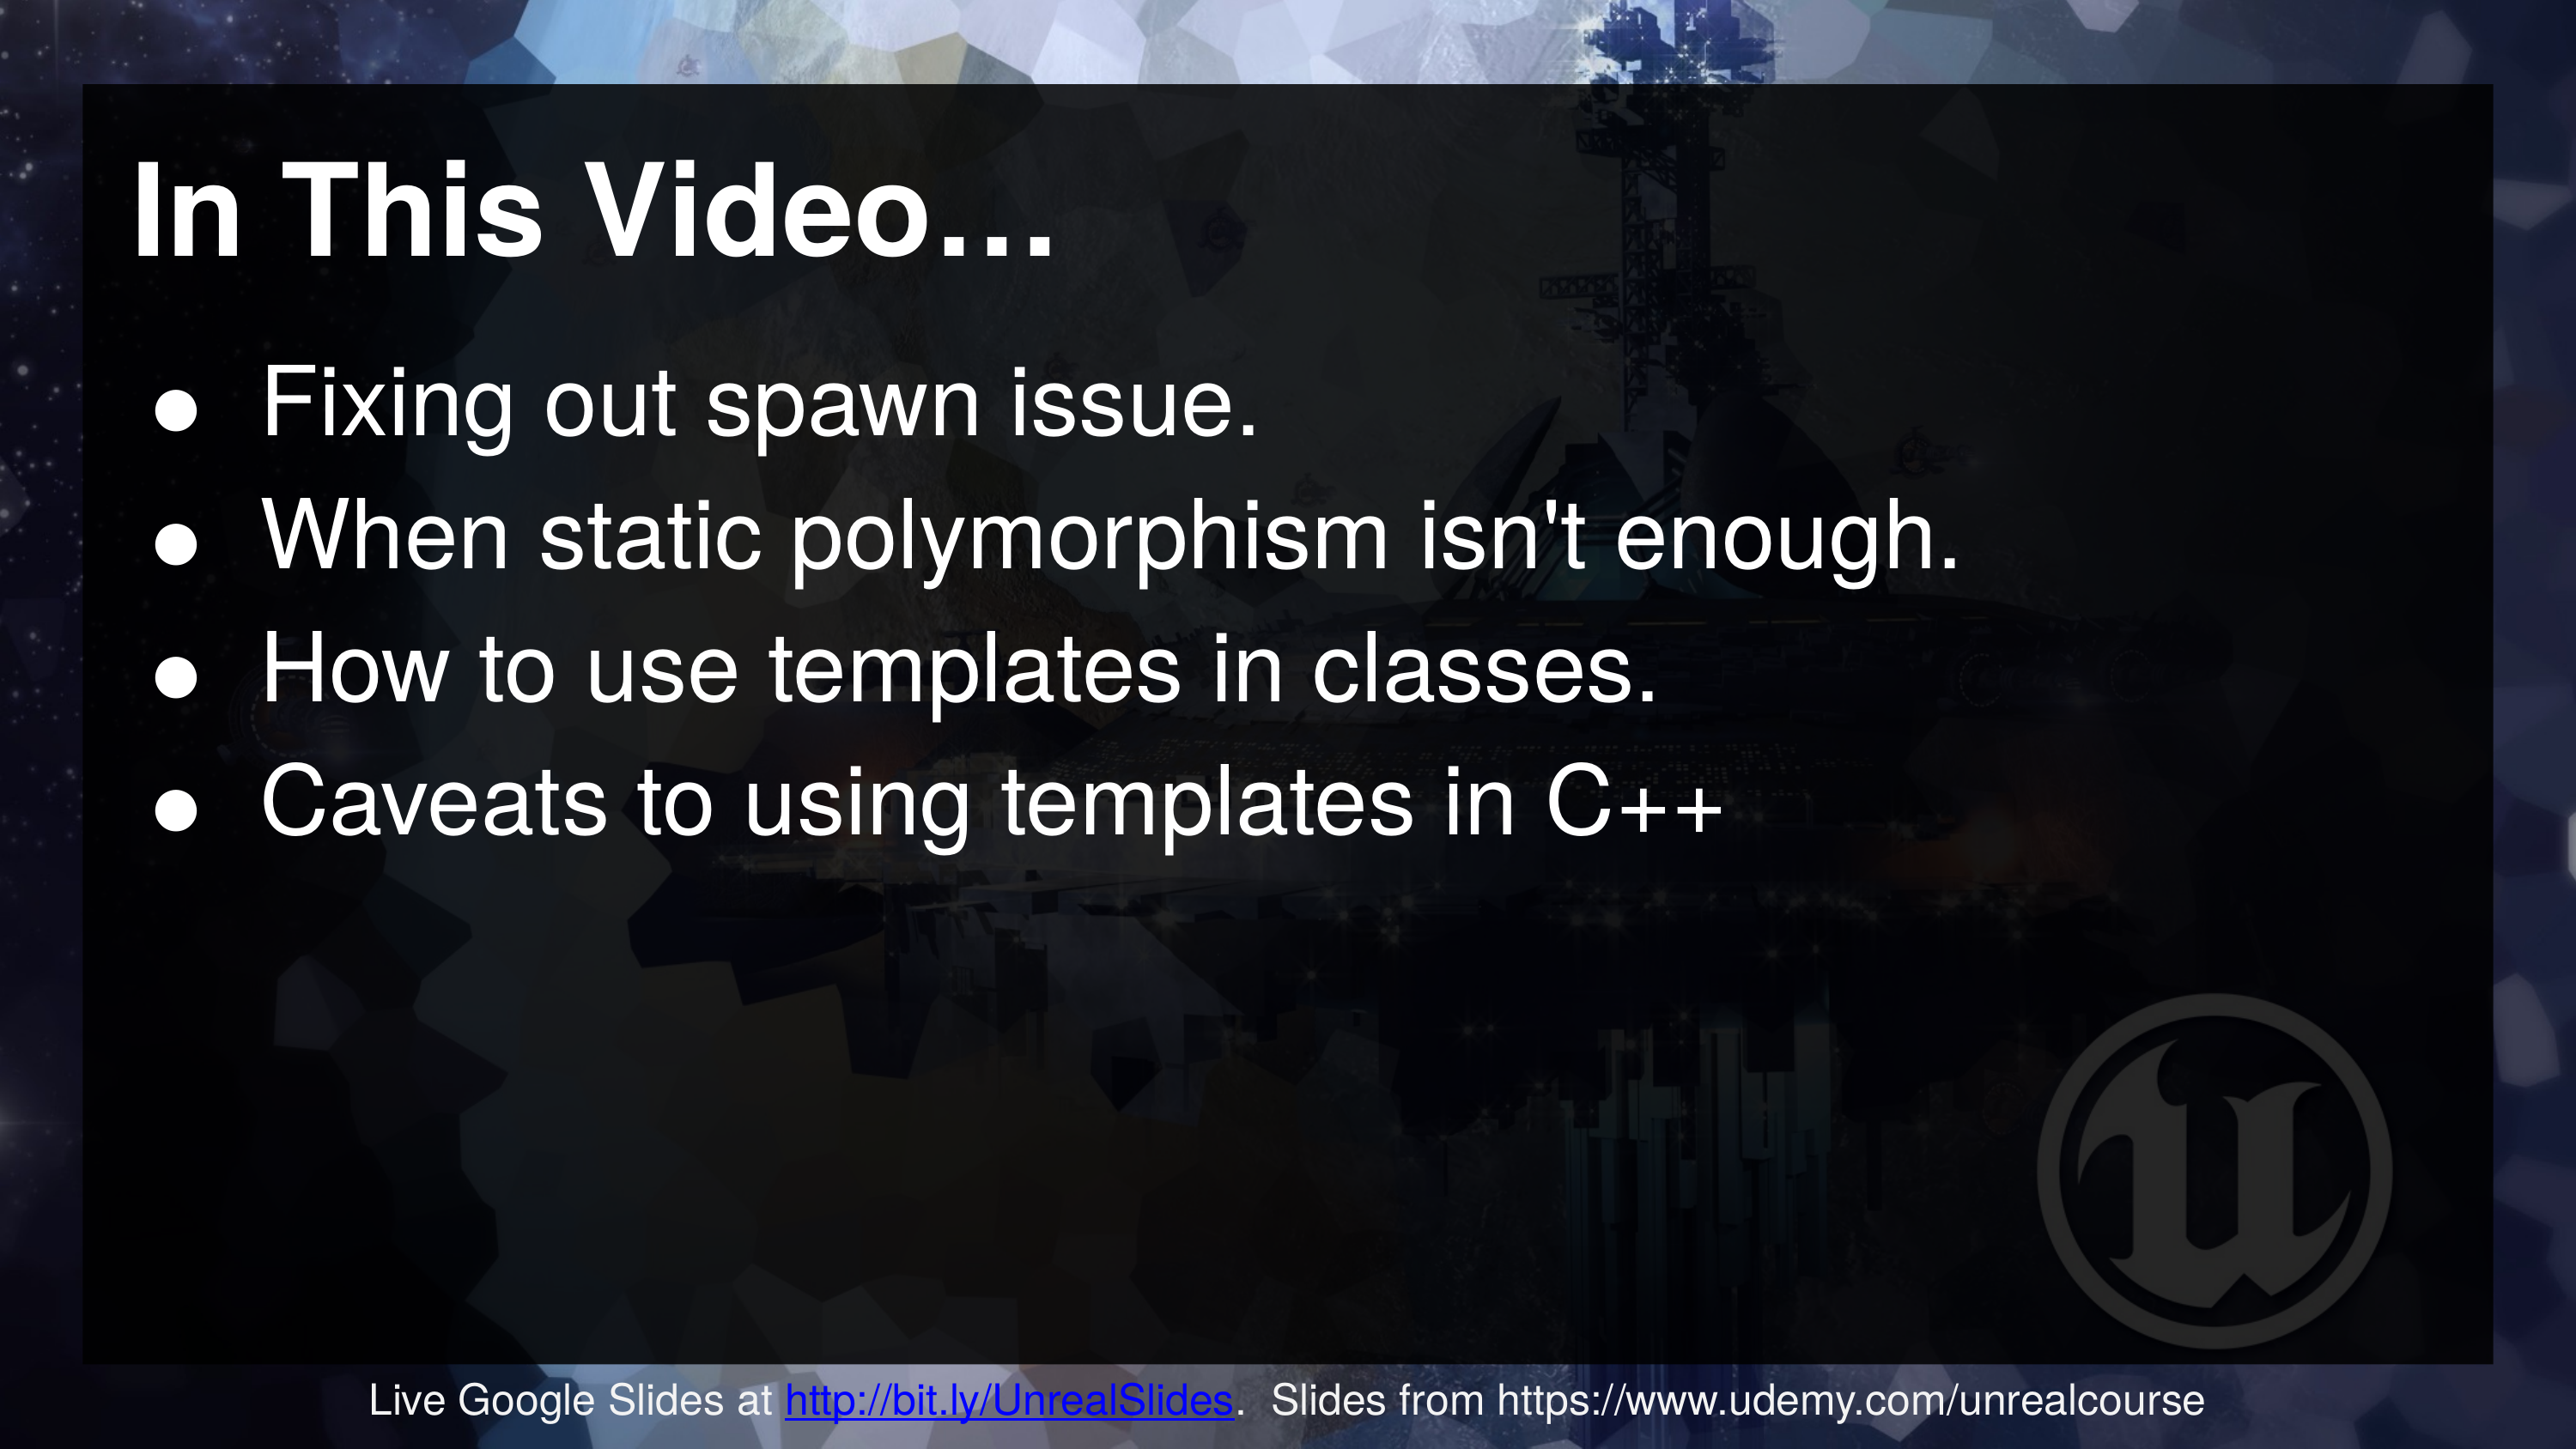

# In This Video…
Fixing out spawn issue.
When static polymorphism isn't enough.
How to use templates in classes.
Caveats to using templates in C++